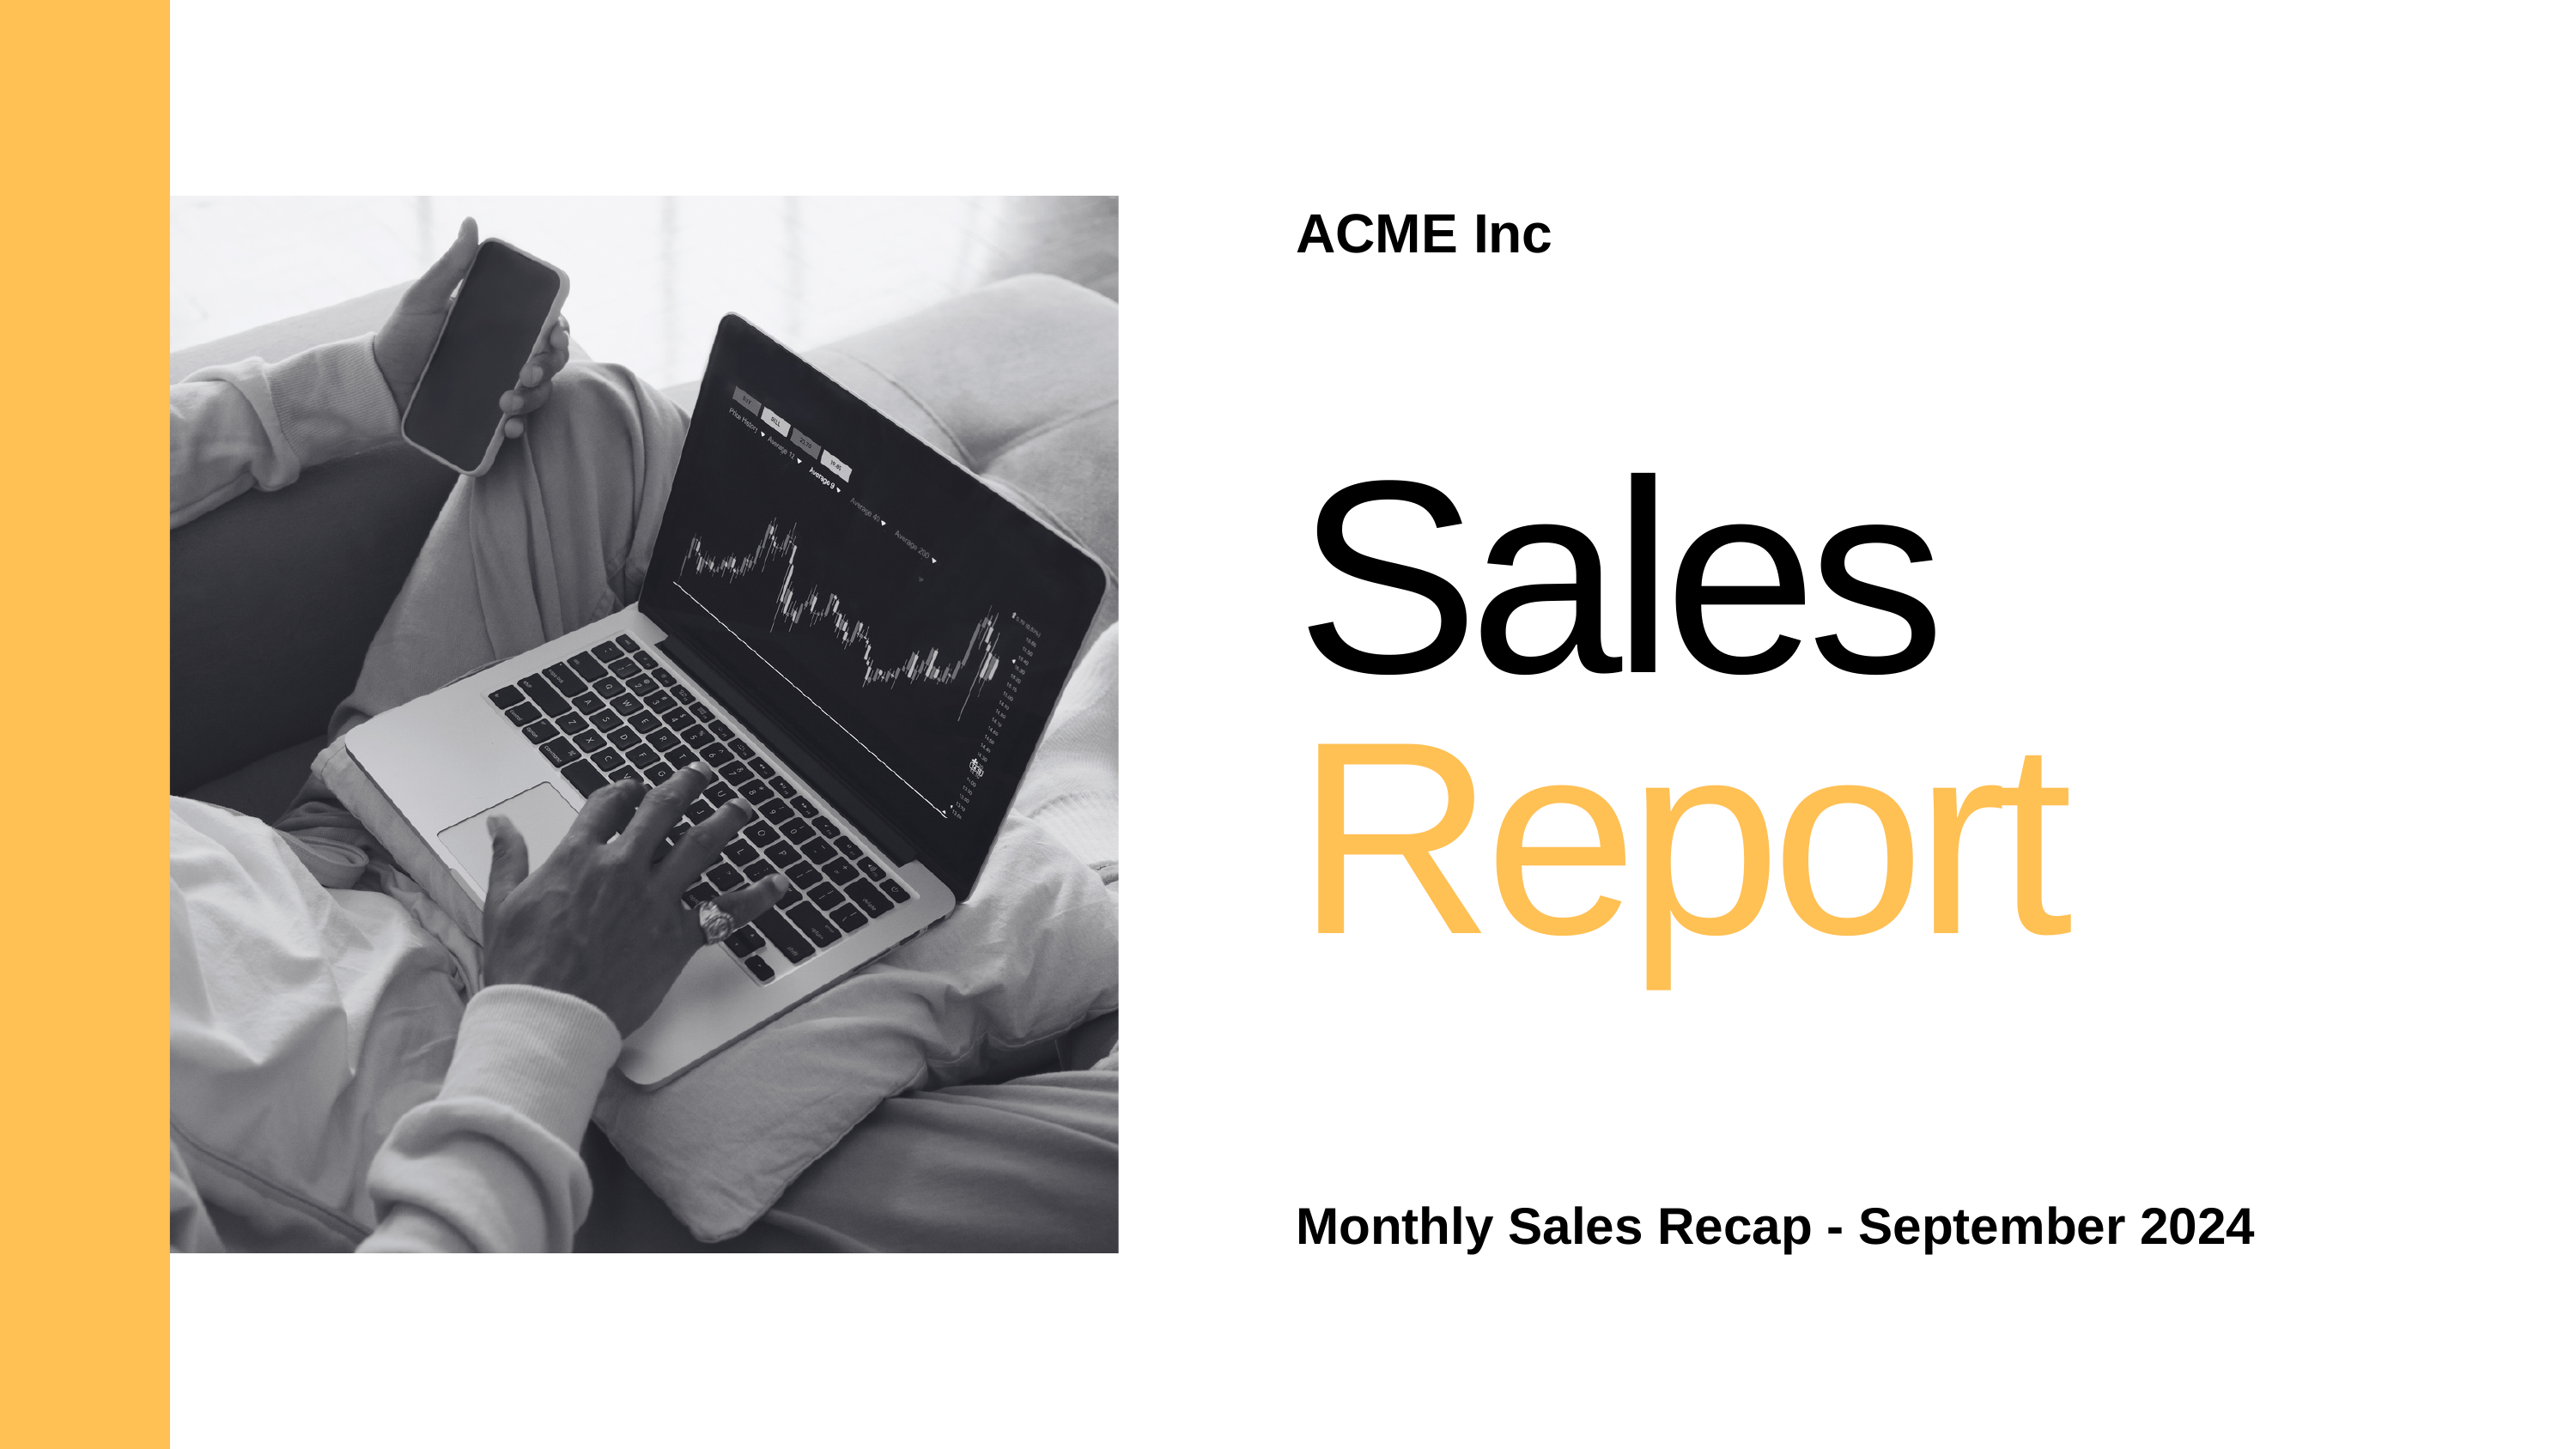

ACME Inc

Sales Report

Monthly Sales Recap - September 2024